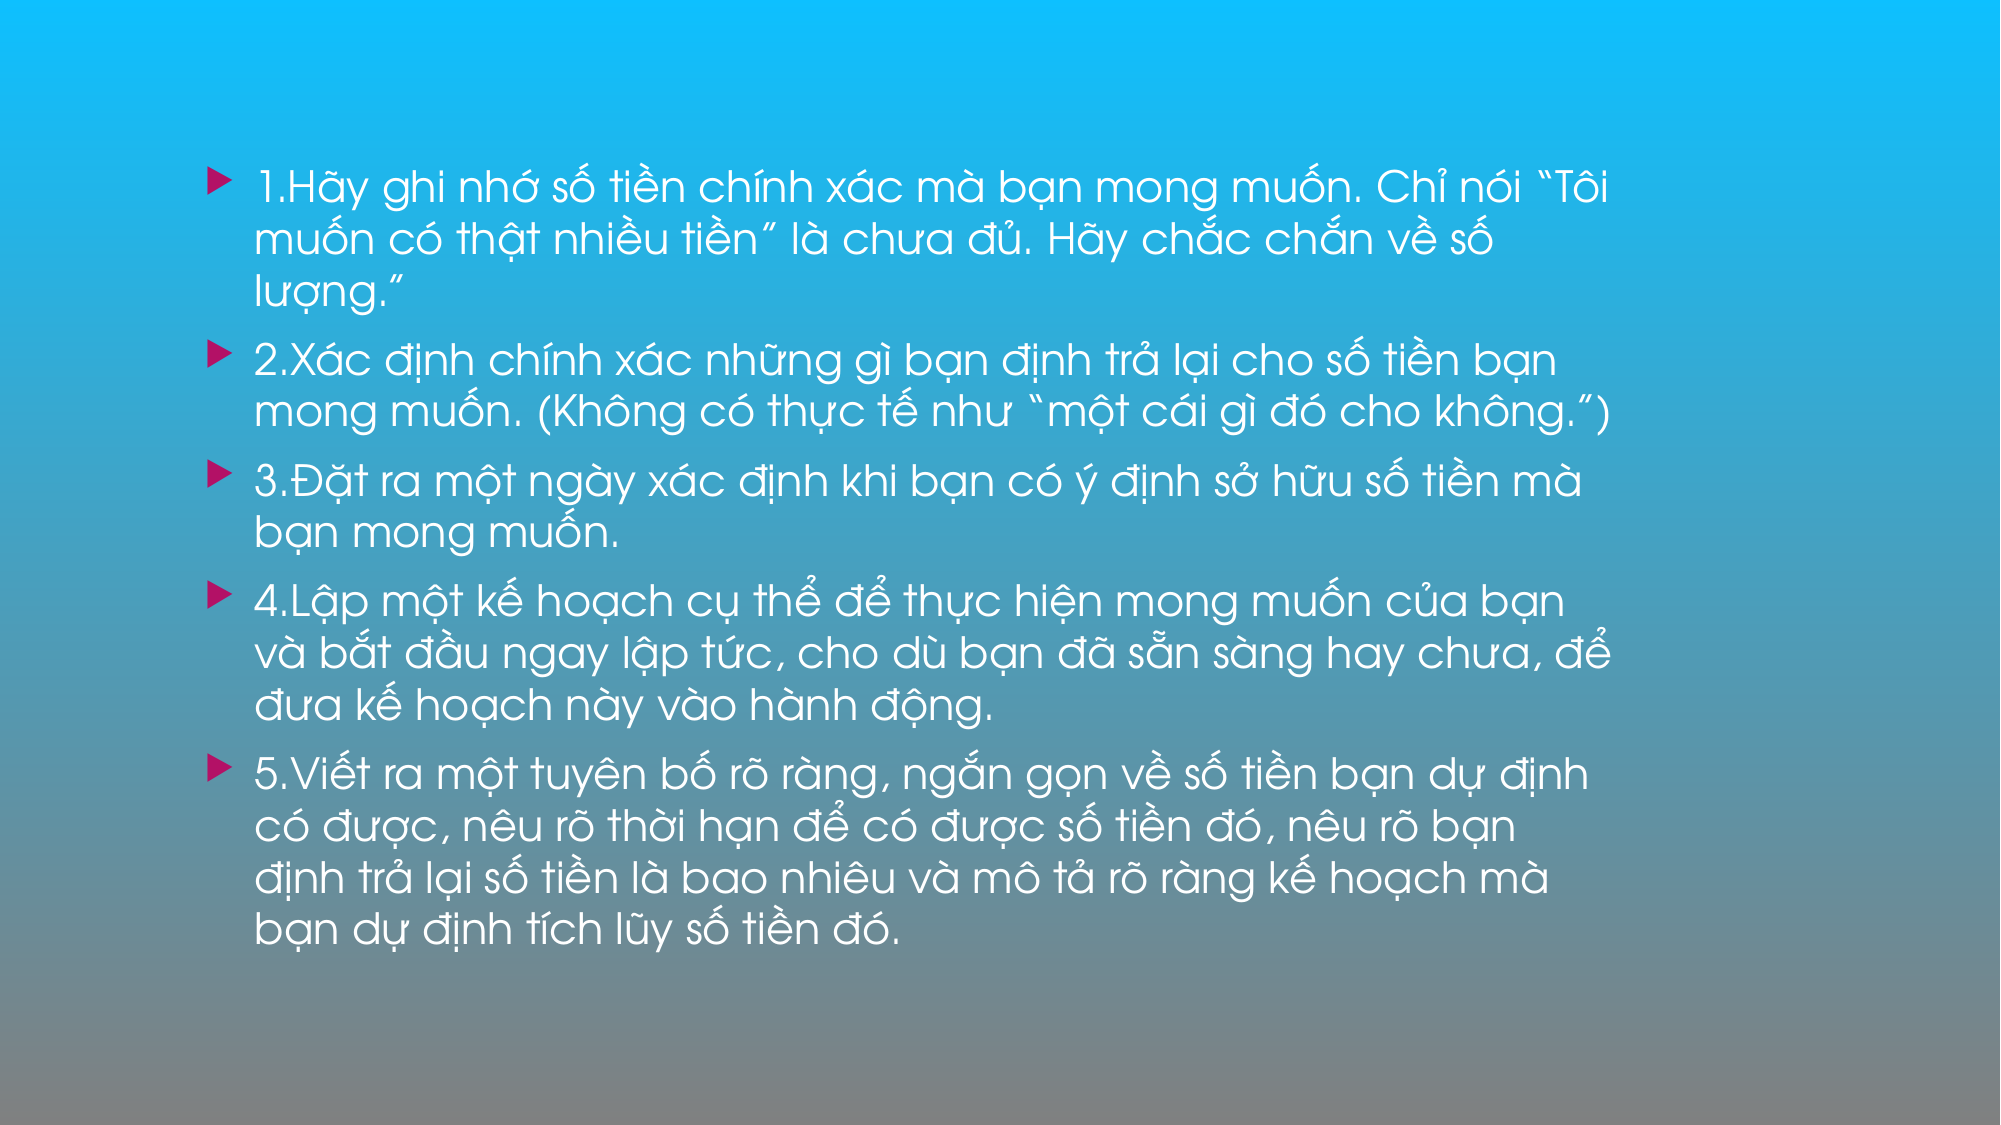

1.Hãy ghi nhớ số tiền chính xác mà bạn mong muốn. Chỉ nói “Tôi muốn có thật nhiều tiền” là chưa đủ. Hãy chắc chắn về số lượng.”
2.Xác định chính xác những gì bạn định trả lại cho số tiền bạn mong muốn. (Không có thực tế như “một cái gì đó cho không.”)
3.Đặt ra một ngày xác định khi bạn có ý định sở hữu số tiền mà bạn mong muốn.
4.Lập một kế hoạch cụ thể để thực hiện mong muốn của bạn và bắt đầu ngay lập tức, cho dù bạn đã sẵn sàng hay chưa, để đưa kế hoạch này vào hành động.
5.Viết ra một tuyên bố rõ ràng, ngắn gọn về số tiền bạn dự định có được, nêu rõ thời hạn để có được số tiền đó, nêu rõ bạn định trả lại số tiền là bao nhiêu và mô tả rõ ràng kế hoạch mà bạn dự định tích lũy số tiền đó.